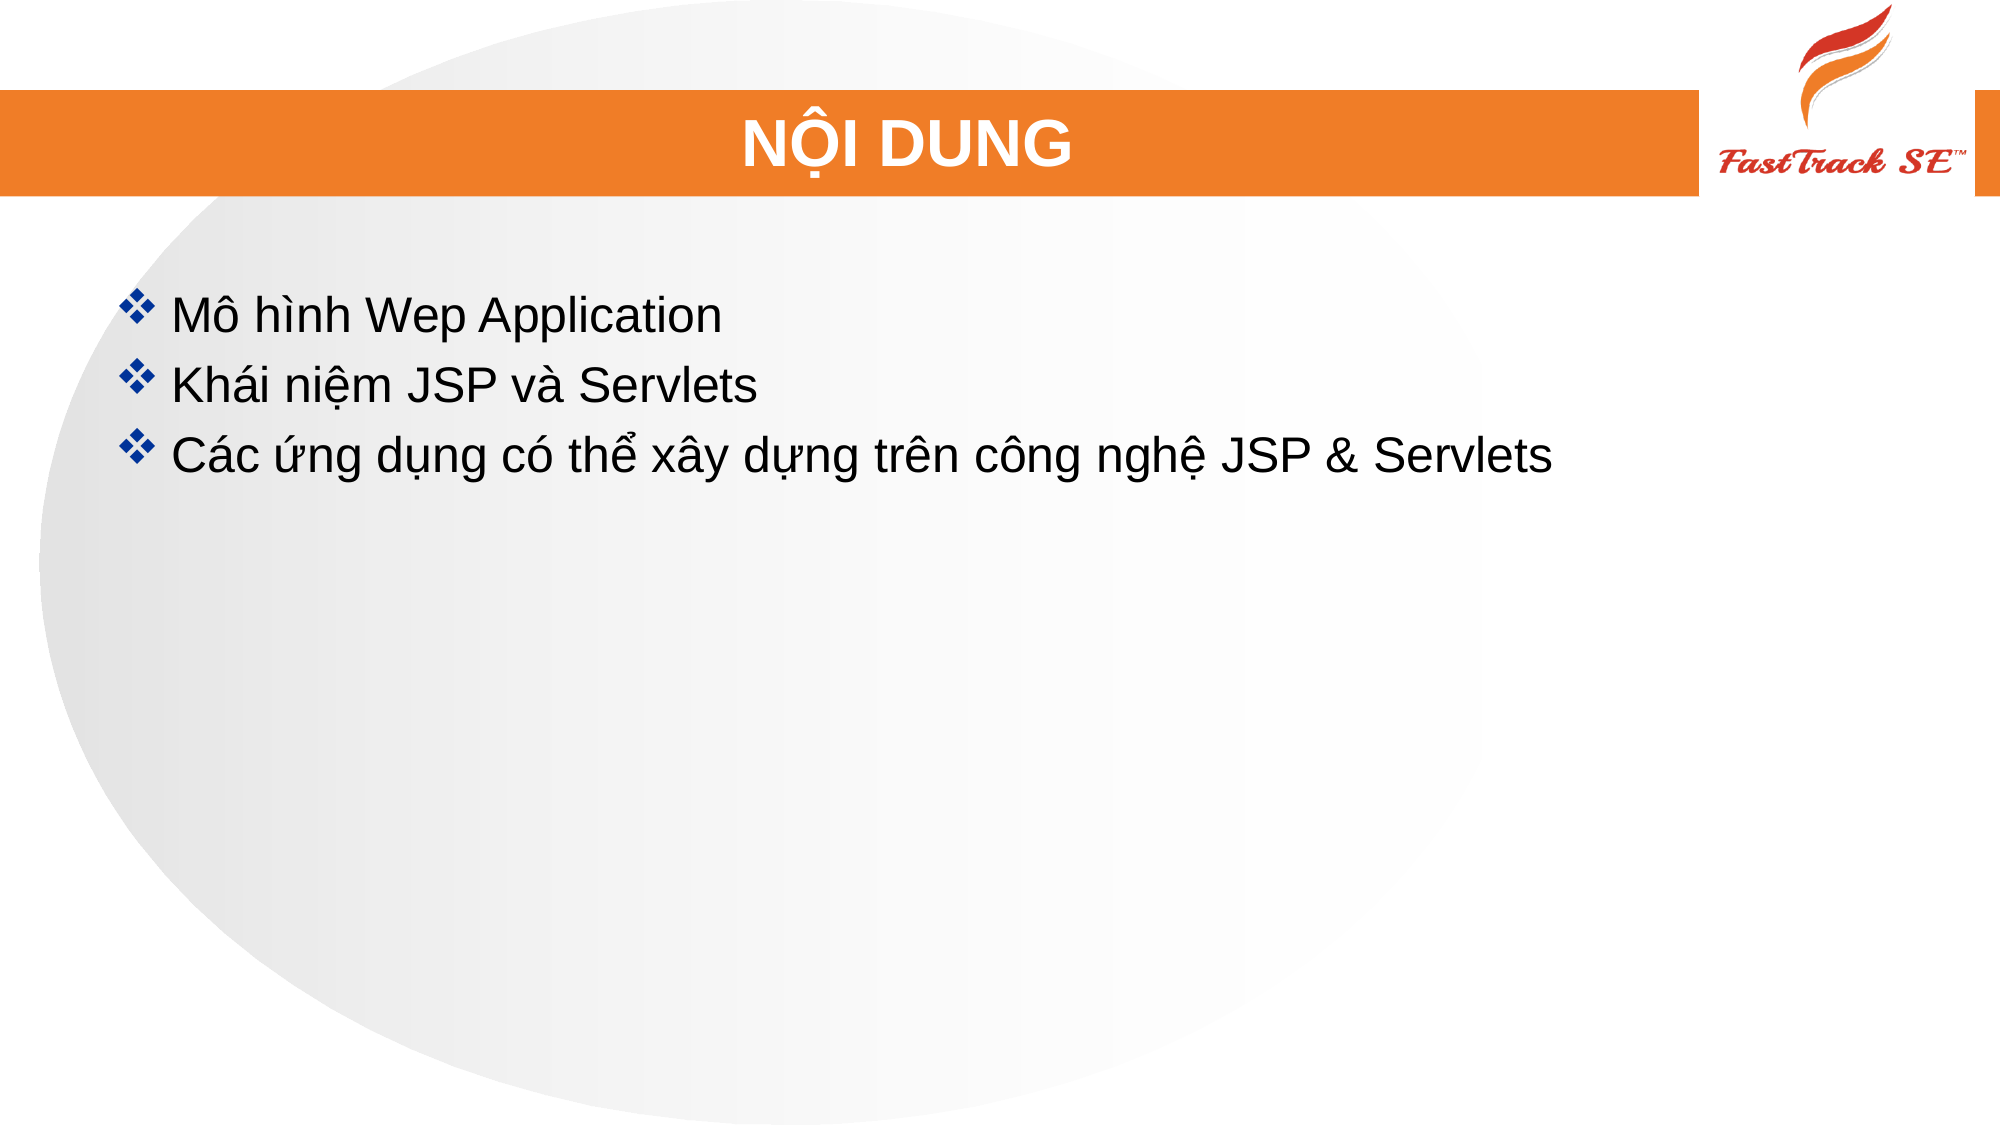

# NỘI DUNG
Mô hình Wep Application
Khái niệm JSP và Servlets
Các ứng dụng có thể xây dựng trên công nghệ JSP & Servlets